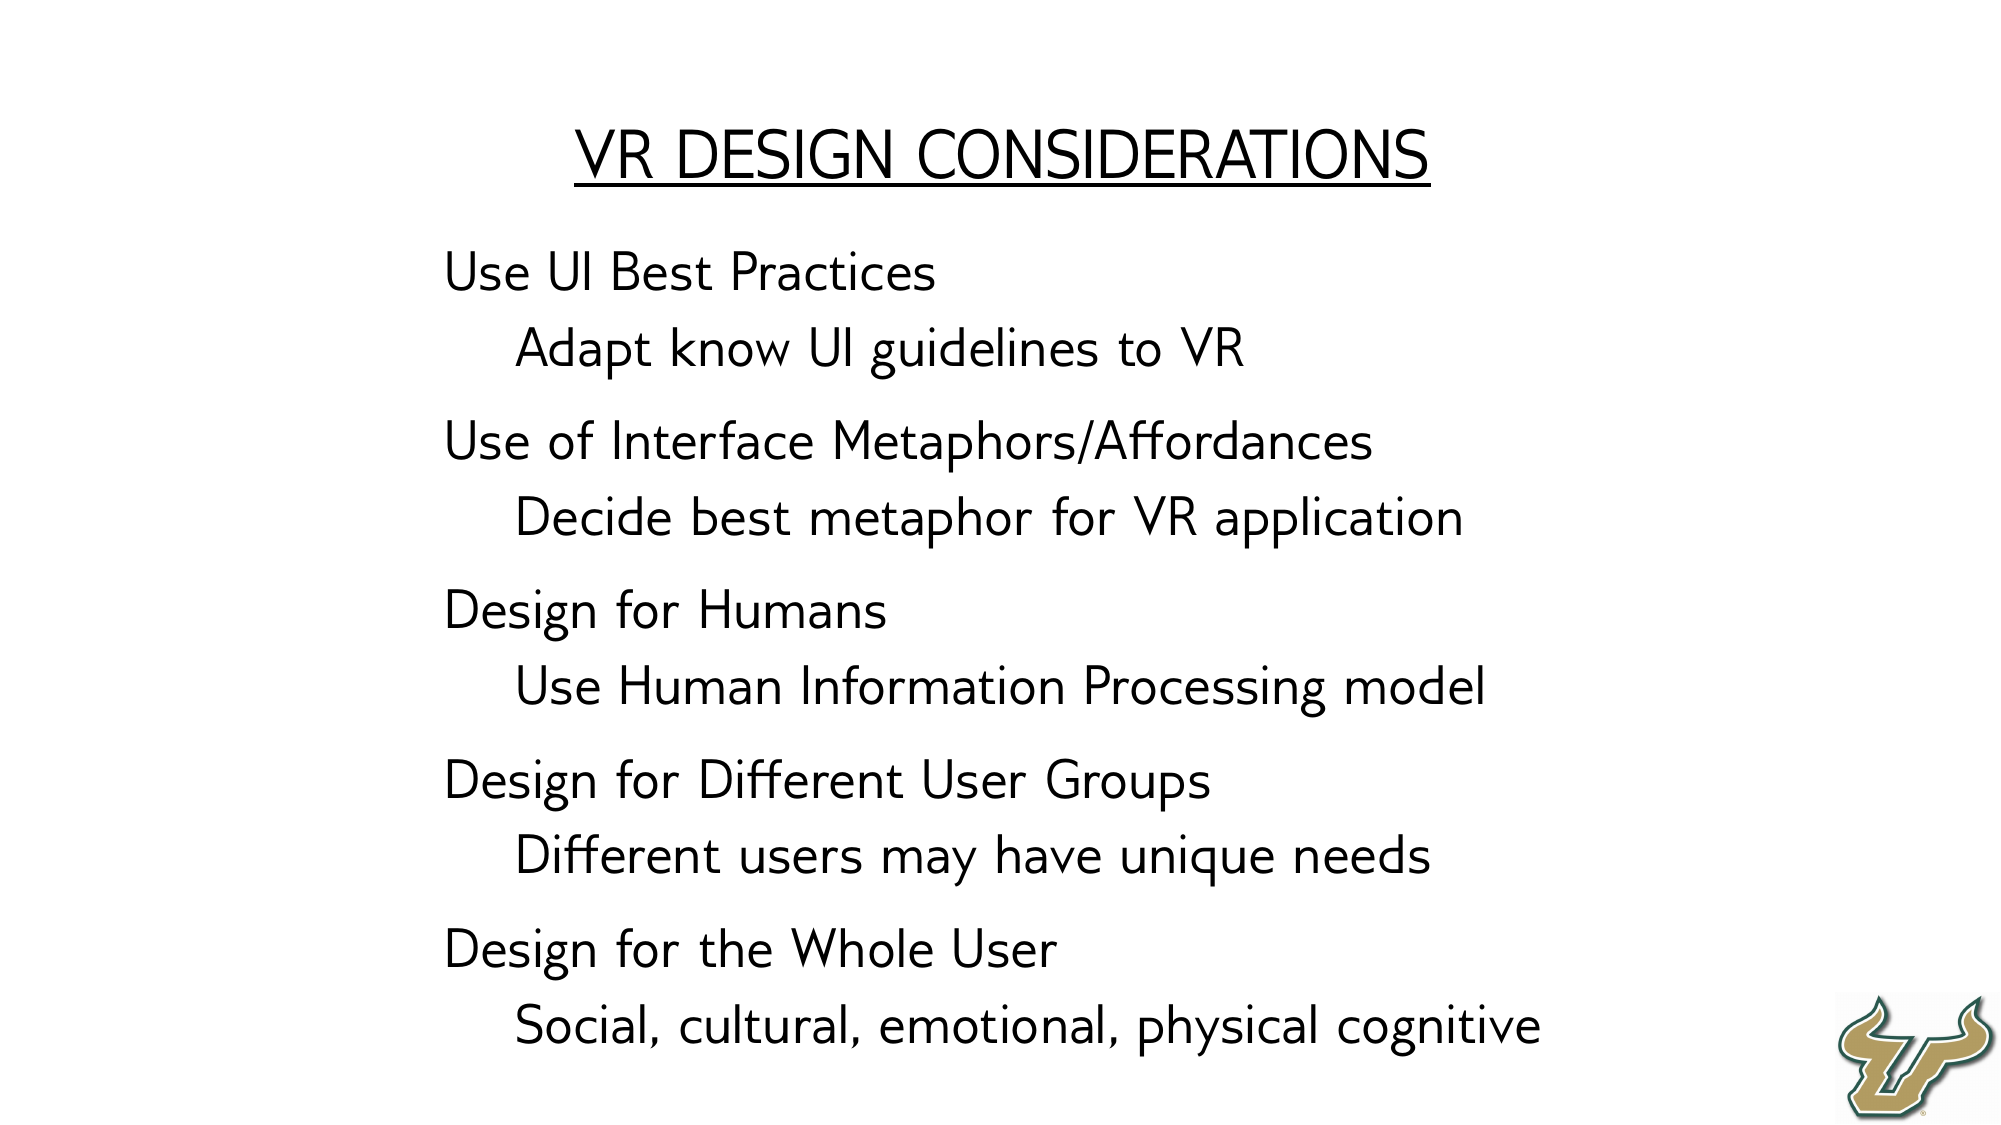

VR Design Considerations
Use UI Best Practices
Adapt know UI guidelines to VR
Use of Interface Metaphors/Affordances
Decide best metaphor for VR application
Design for Humans
Use Human Information Processing model
Design for Different User Groups
Different users may have unique needs
Design for the Whole User
Social, cultural, emotional, physical cognitive